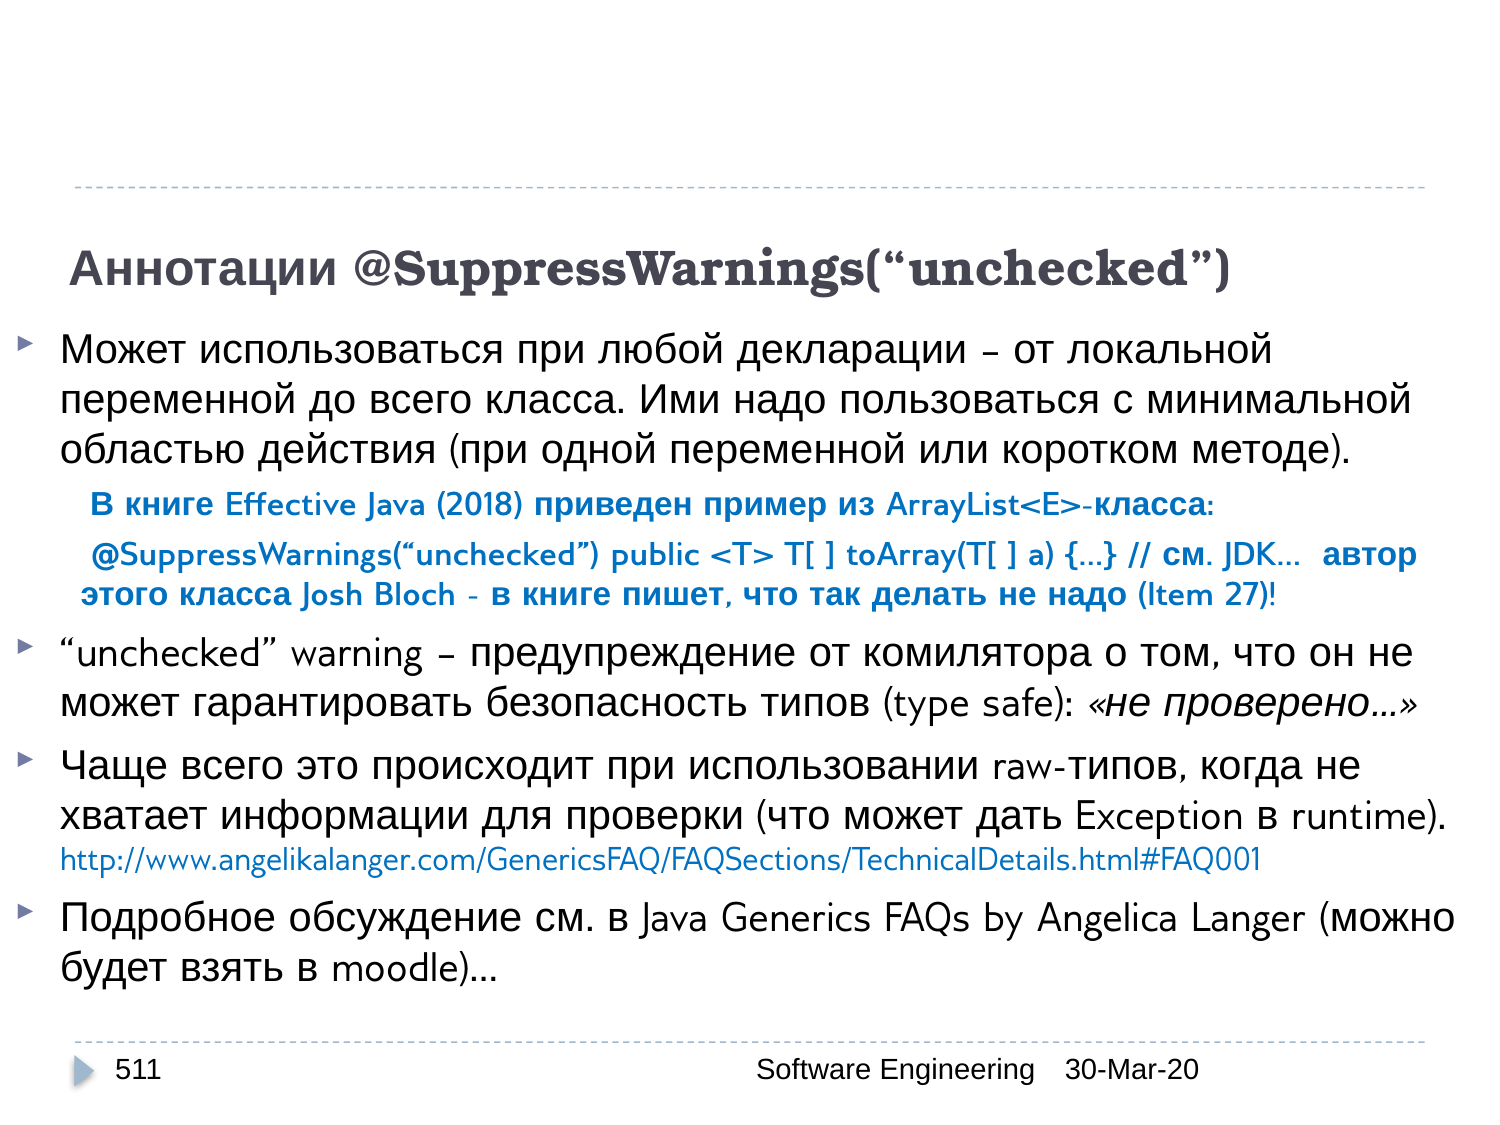

# Аннотации @SuppressWarnings(“unchecked”)
Может использоваться при любой декларации – от локальной переменной до всего класса. Ими надо пользоваться с минимальной областью действия (при одной переменной или коротком методе).
В книге Effective Java (2018) приведен пример из ArrayList<E>-класса:
 @SuppressWarnings(“unchecked”) public <T> T[ ] toArray(T[ ] a) {…} // см. JDK...  автор этого класса Josh Bloch - в книге пишет, что так делать не надо (Item 27)!
“unchecked” warning – предупреждение от комилятора о том, что он не может гарантировать безопасность типов (type safe): «не проверено...»
Чаще всего это происходит при использовании raw-типов, когда не хватает информации для проверки (что может дать Exception в runtime). http://www.angelikalanger.com/GenericsFAQ/FAQSections/TechnicalDetails.html#FAQ001
Подробное обсуждение см. в Java Generics FAQs by Angelica Langer (можно будет взять в moodle)…

511
Software Engineering
30-Mar-20